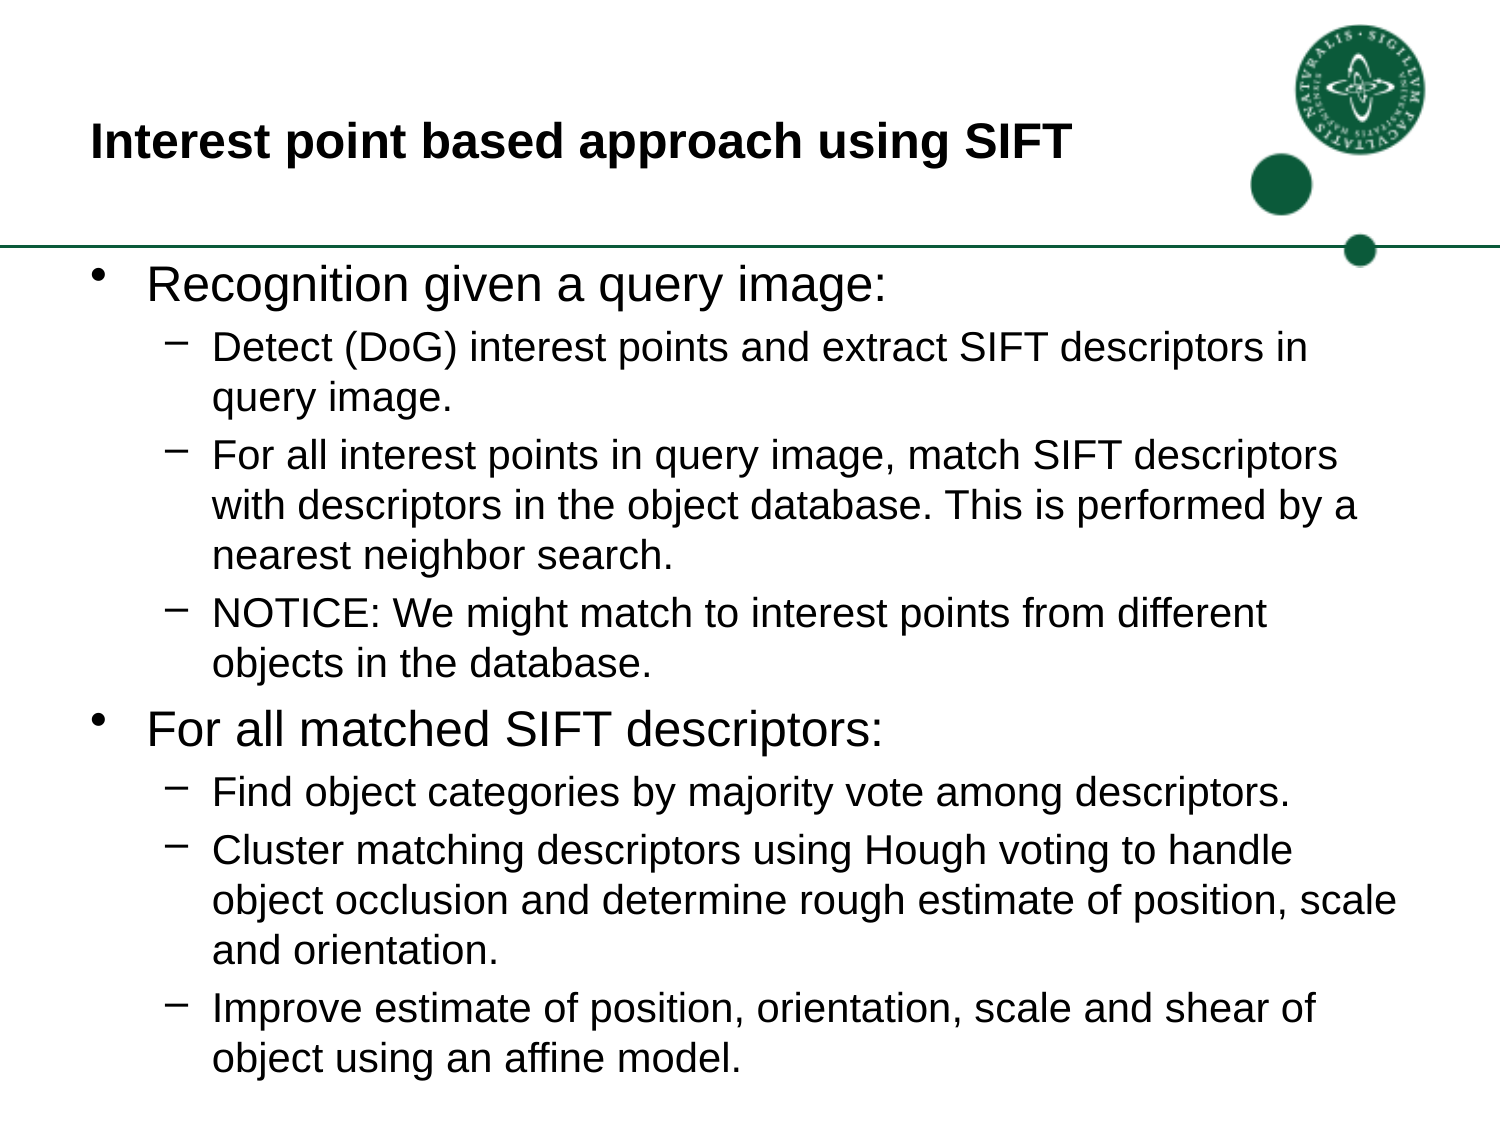

# Interest point based approach using SIFT
Recognition given a query image:
Detect (DoG) interest points and extract SIFT descriptors in query image.
For all interest points in query image, match SIFT descriptors with descriptors in the object database. This is performed by a nearest neighbor search.
NOTICE: We might match to interest points from different objects in the database.
For all matched SIFT descriptors:
Find object categories by majority vote among descriptors.
Cluster matching descriptors using Hough voting to handle object occlusion and determine rough estimate of position, scale and orientation.
Improve estimate of position, orientation, scale and shear of object using an affine model.